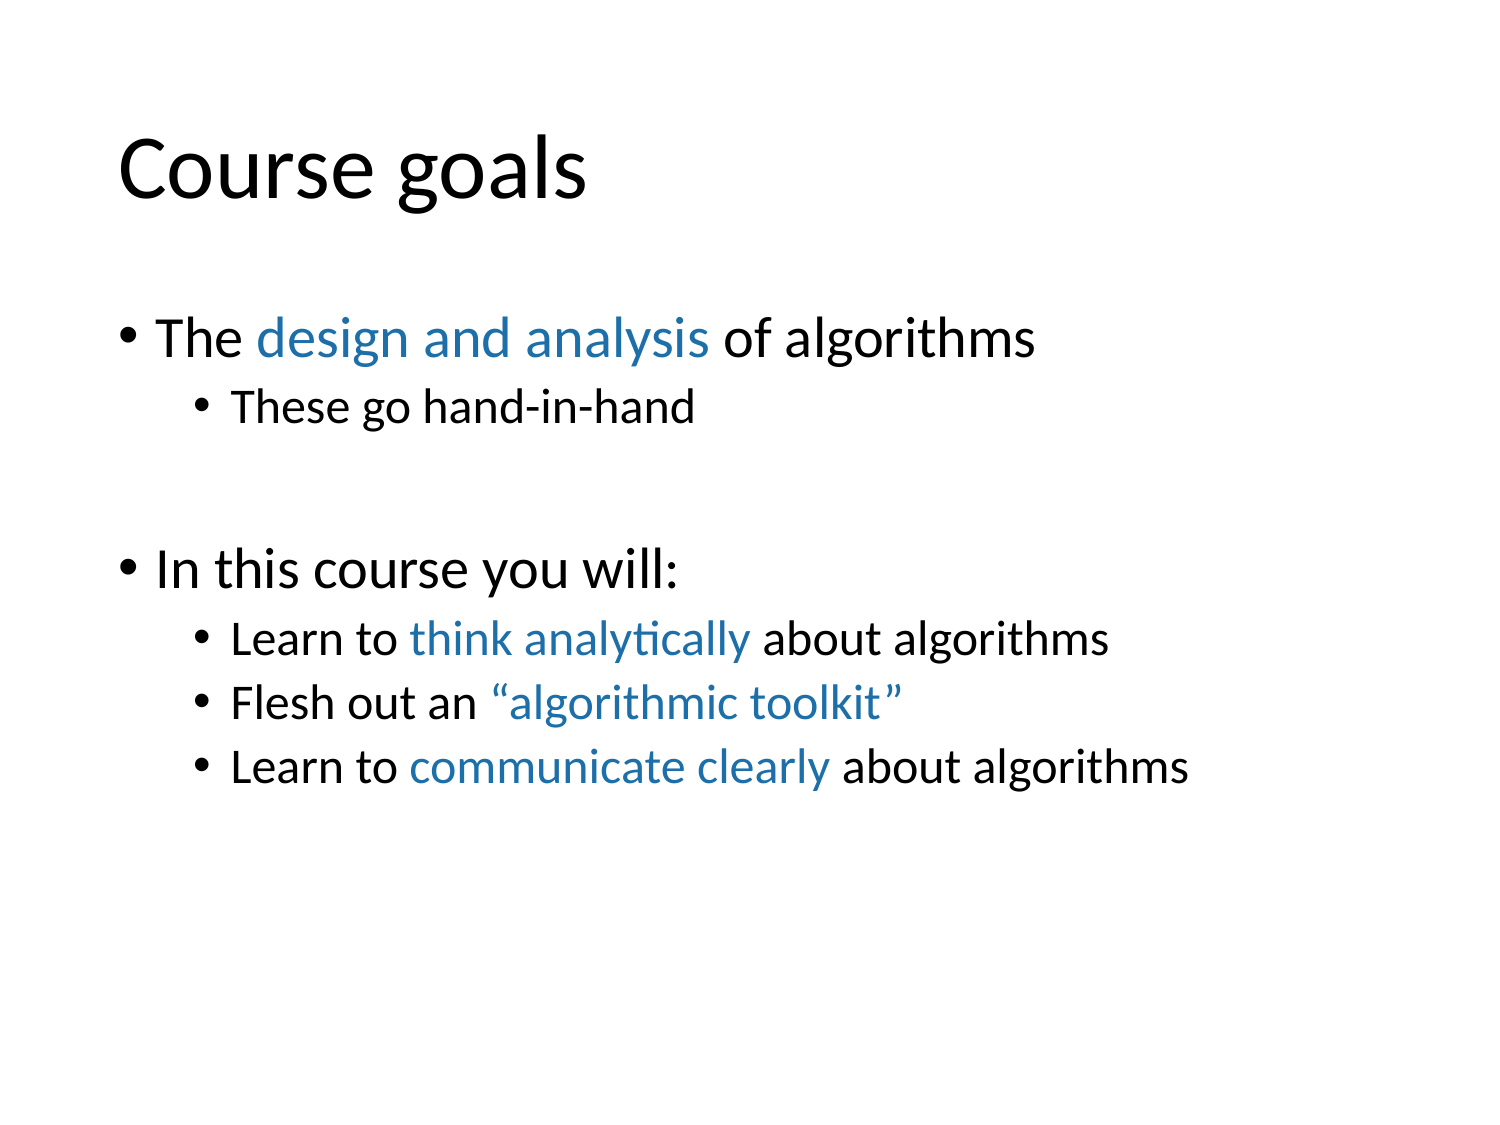

# Course goals
The design and analysis of algorithms
These go hand-in-hand

In this course you will:
Learn to think analytically about algorithms
Flesh out an “algorithmic toolkit”
Learn to communicate clearly about algorithms